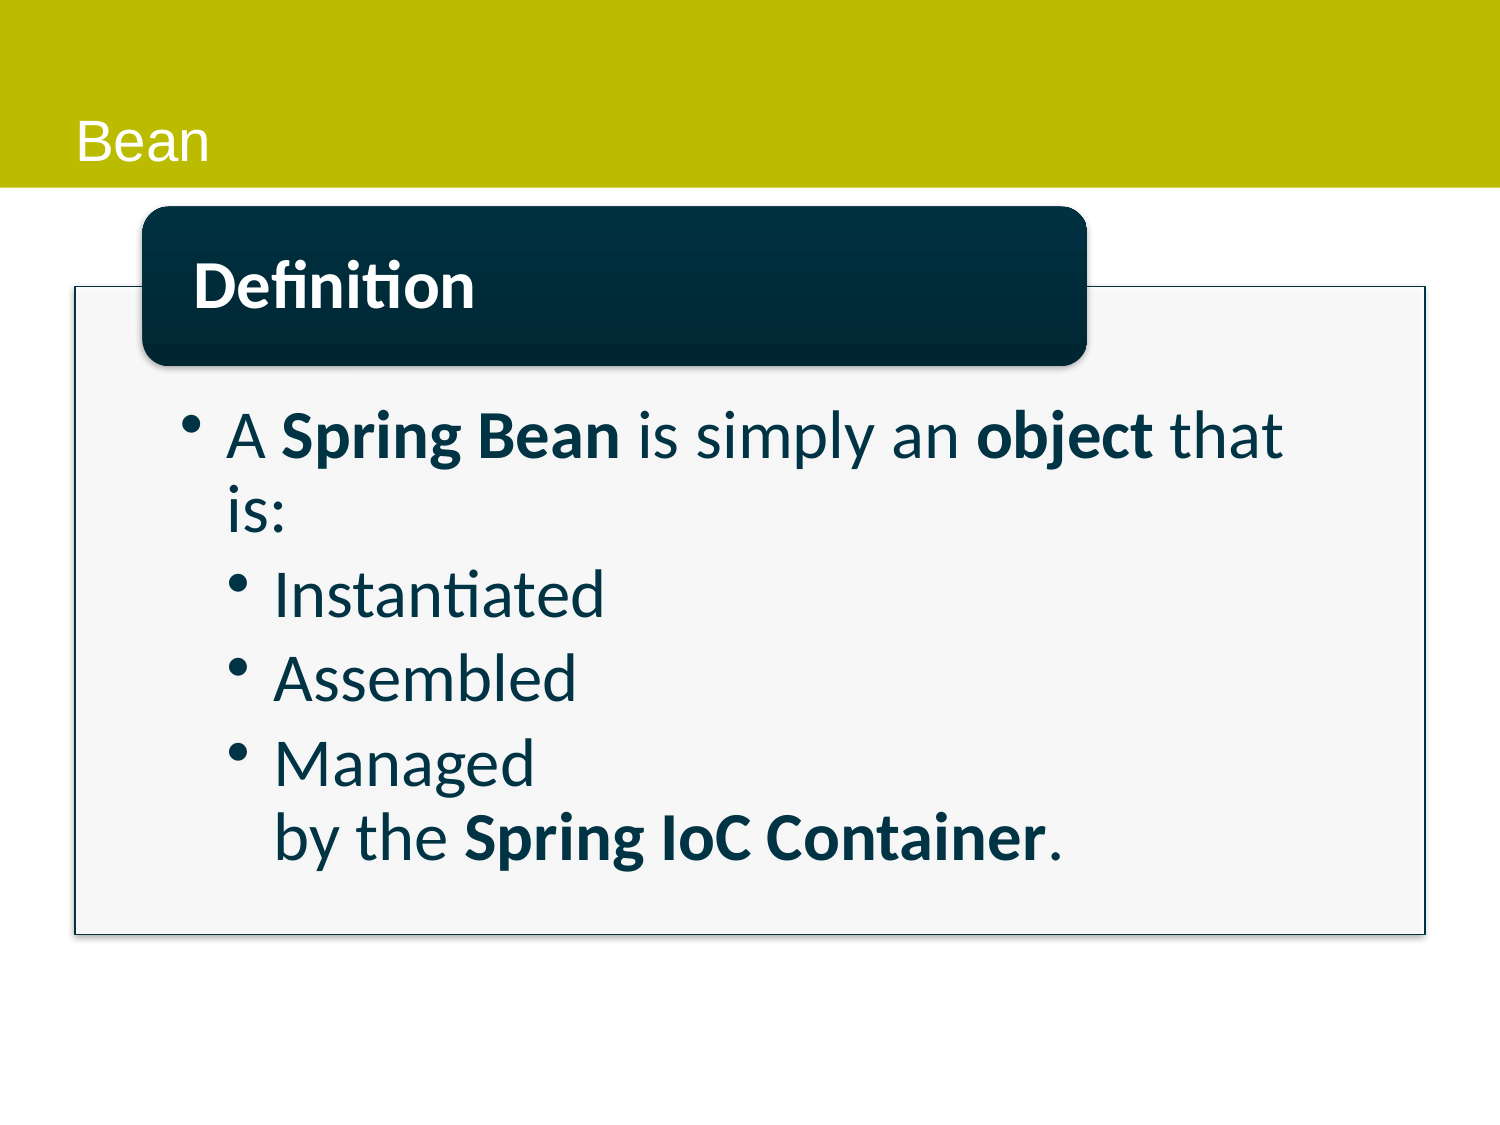

# Bean
A Spring Bean is simply an object that is:
Instantiated
Assembled
Managed
by the Spring IoC Container.
Definition